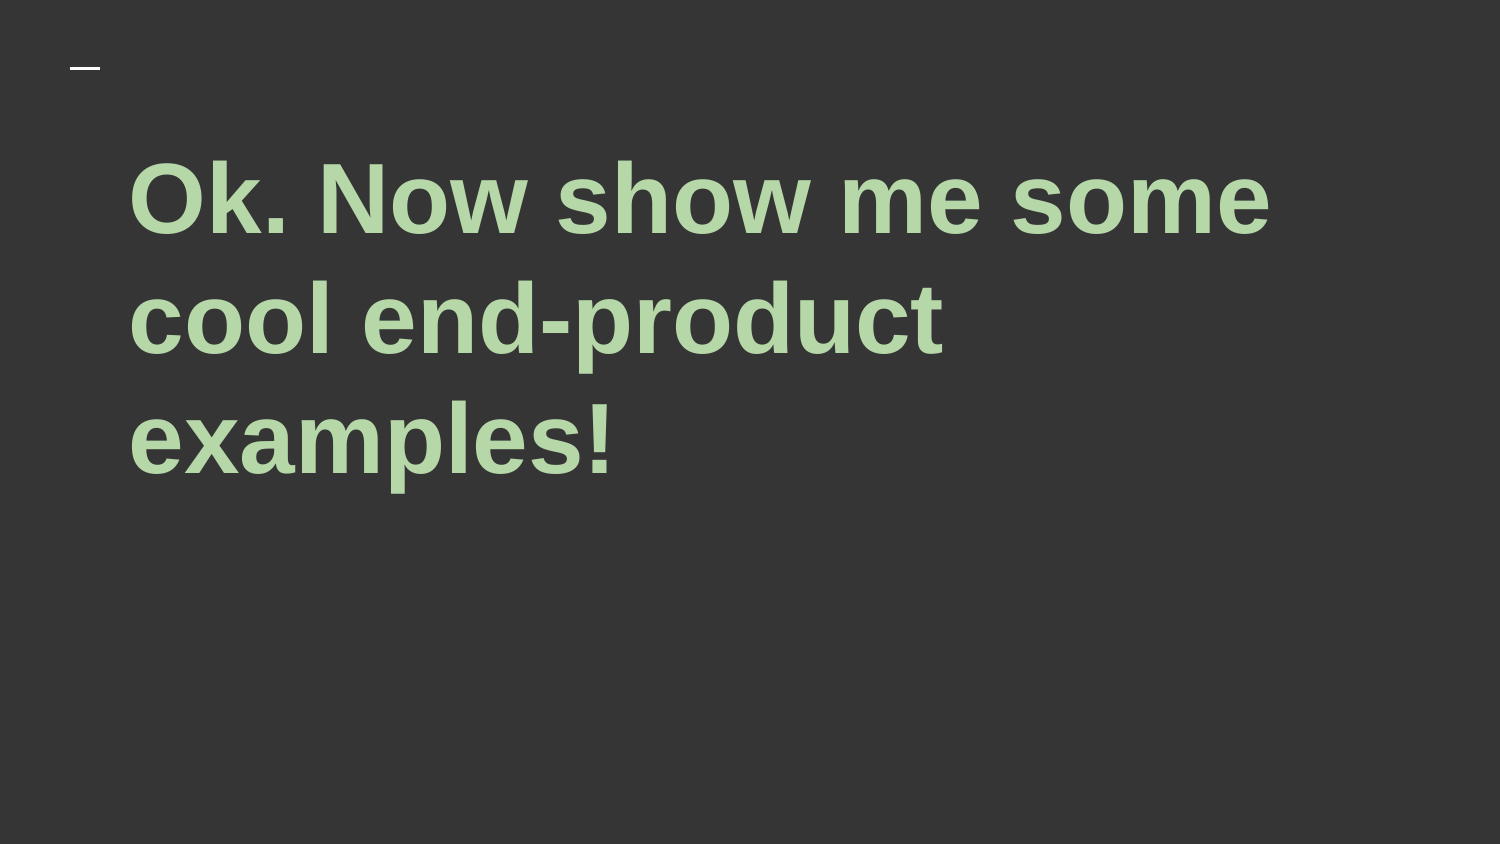

# Ok. Now show me some cool end-product examples!